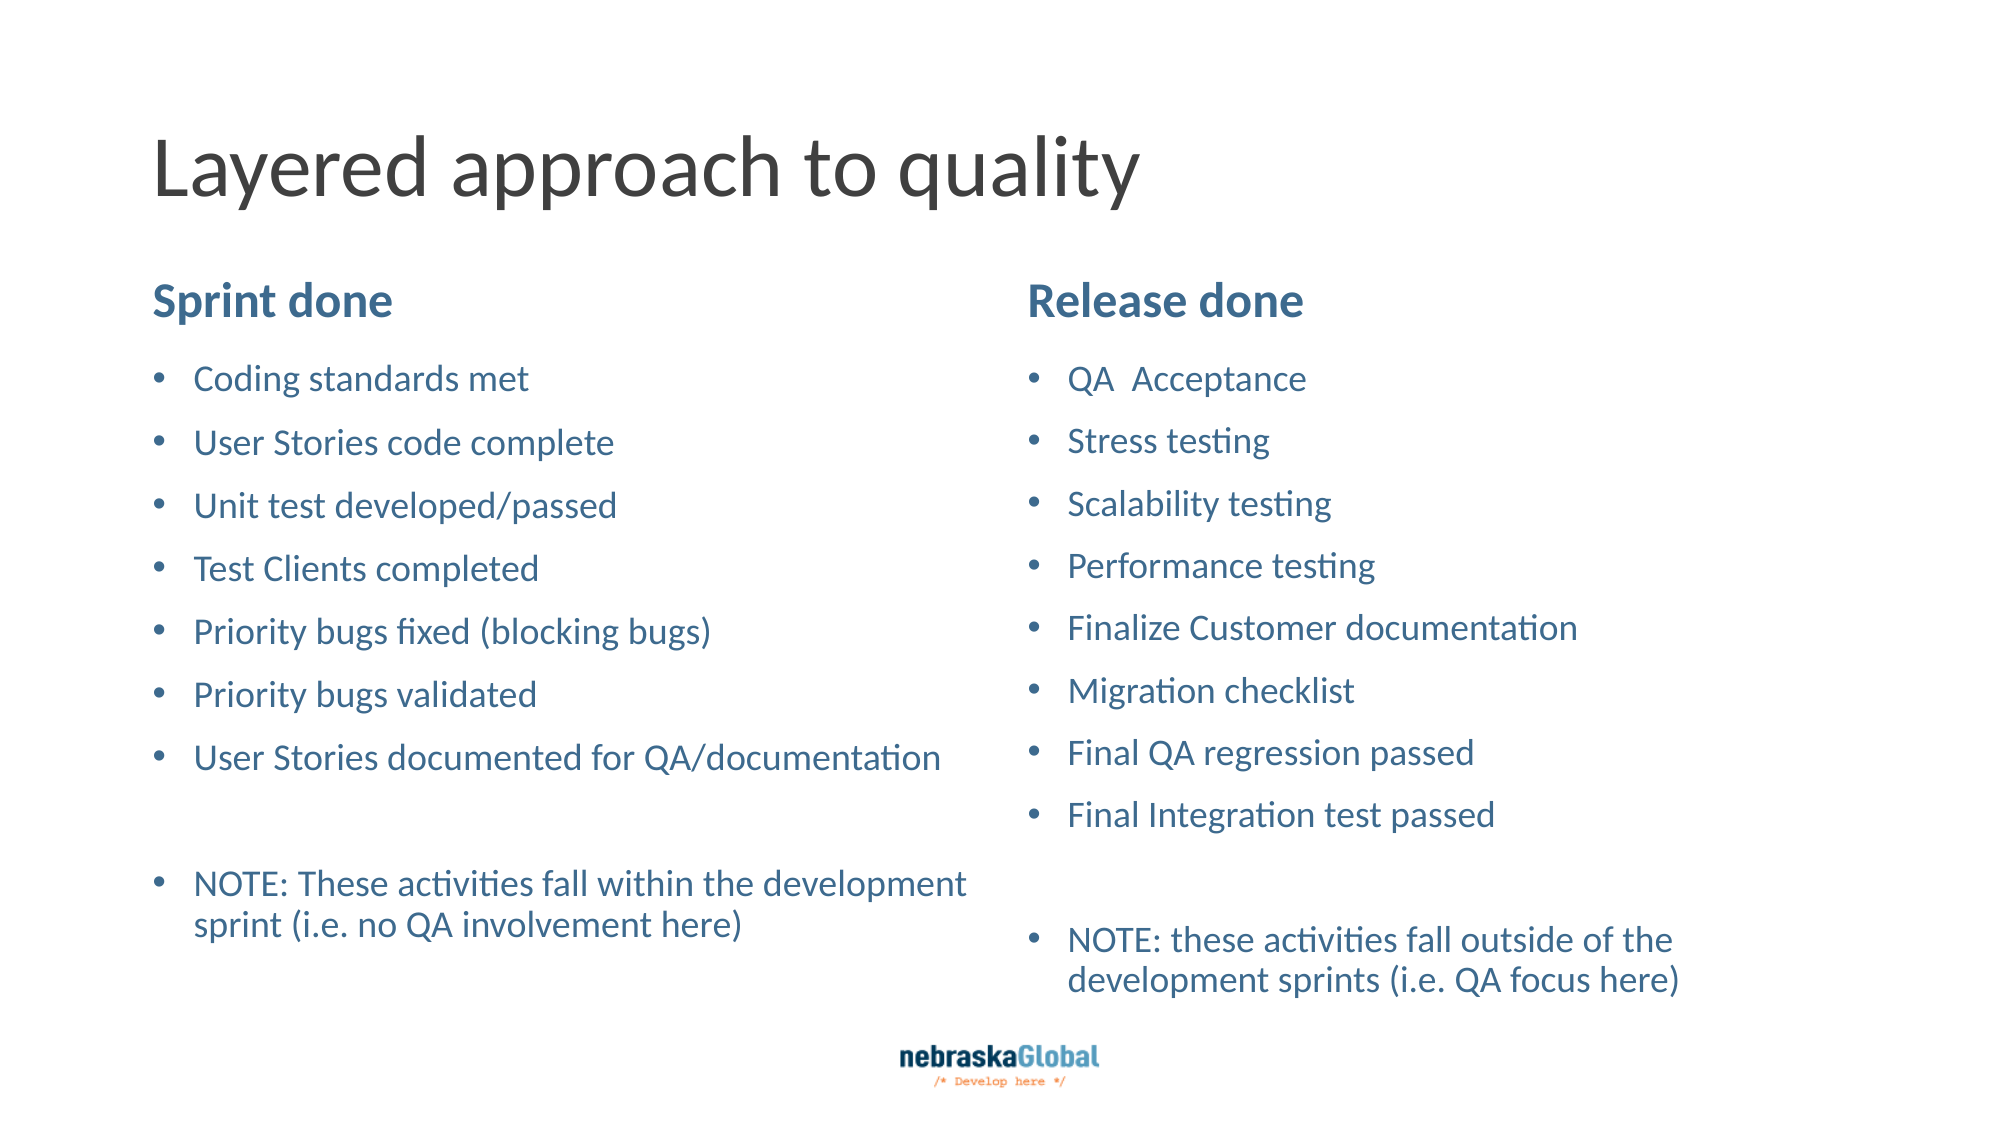

# Layered approach to quality
Sprint done
Release done
Coding standards met
User Stories code complete
Unit test developed/passed
Test Clients completed
Priority bugs fixed (blocking bugs)
Priority bugs validated
User Stories documented for QA/documentation

NOTE: These activities fall within the development sprint (i.e. no QA involvement here)

QA  Acceptance
Stress testing
Scalability testing
Performance testing
Finalize Customer documentation
Migration checklist
Final QA regression passed
Final Integration test passed

NOTE: these activities fall outside of the development sprints (i.e. QA focus here)